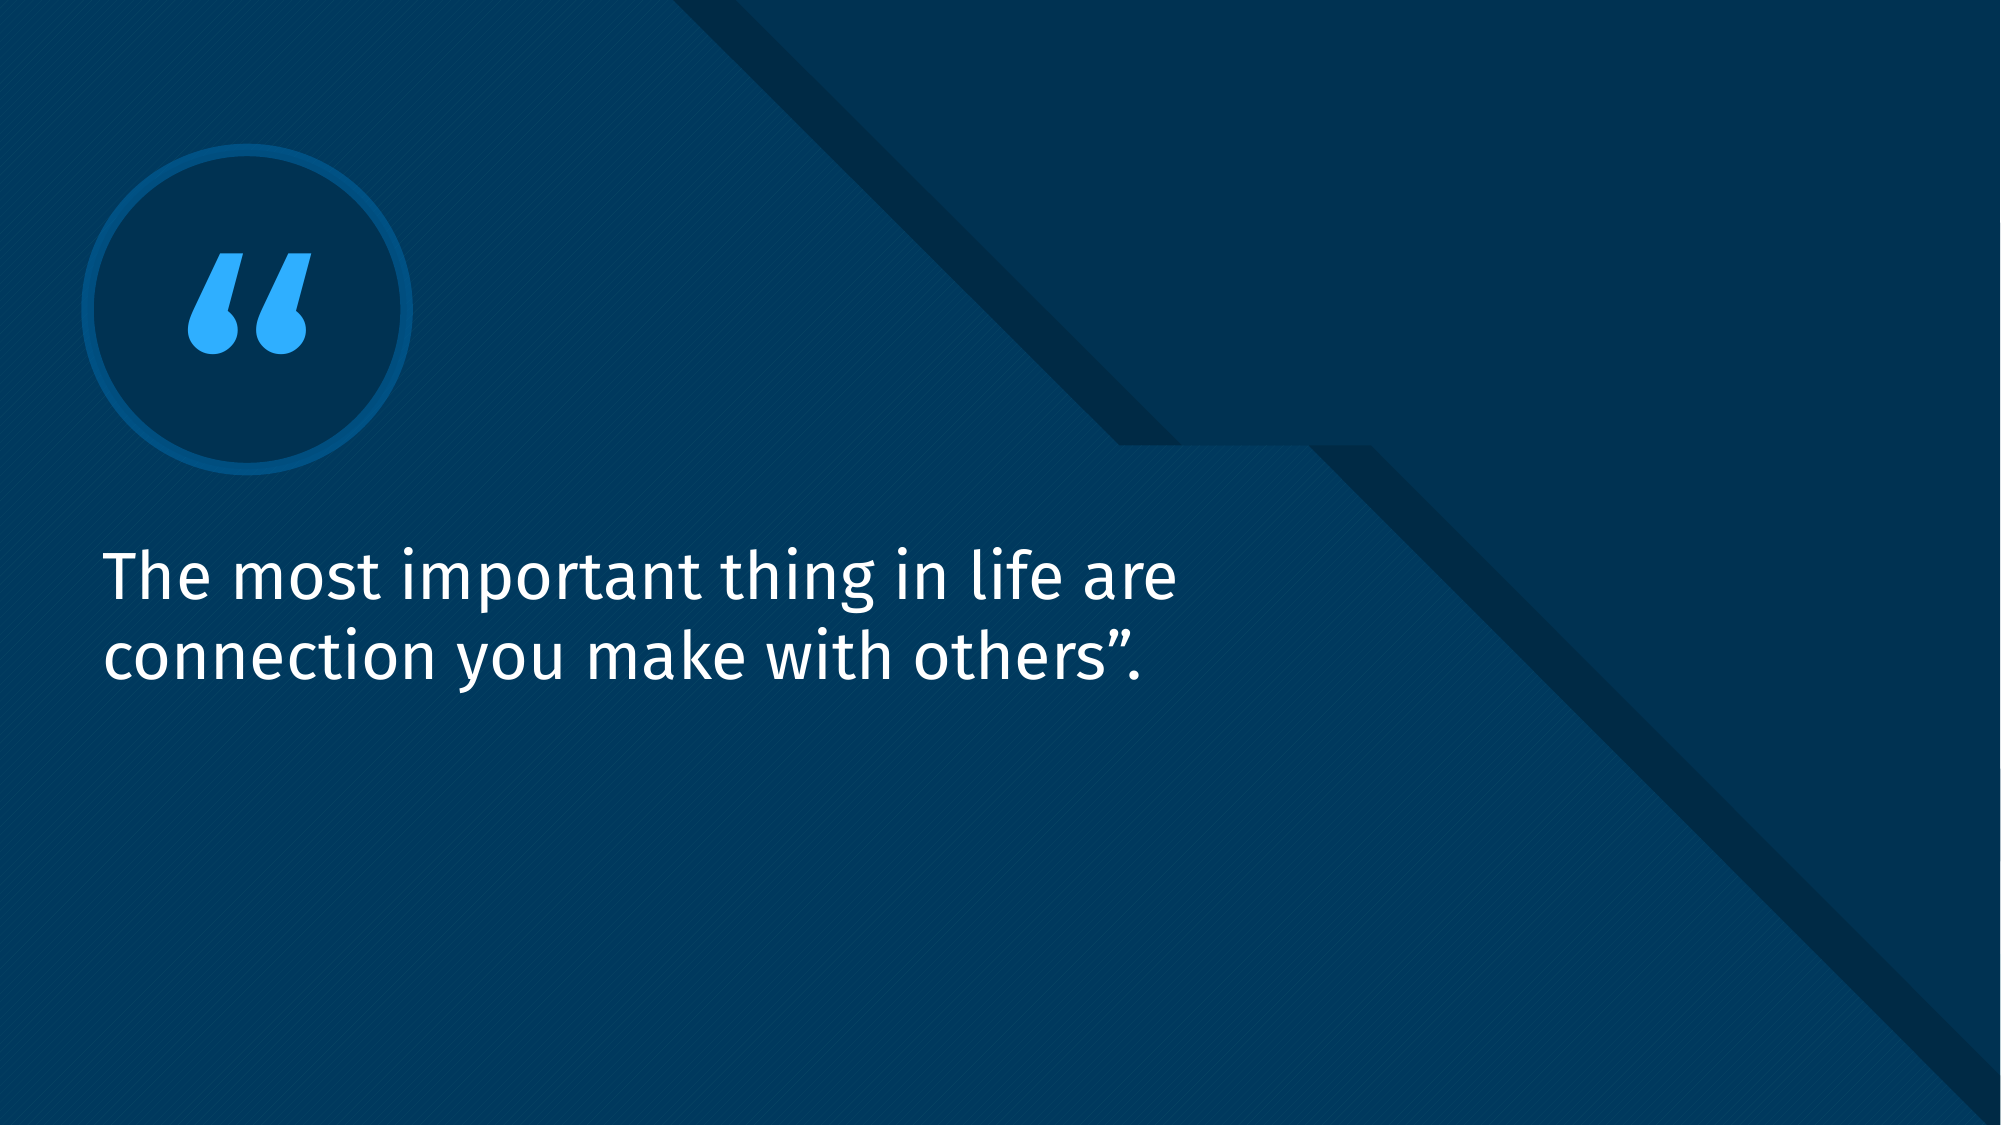

# The most important thing in life are connection you make with others”.
15